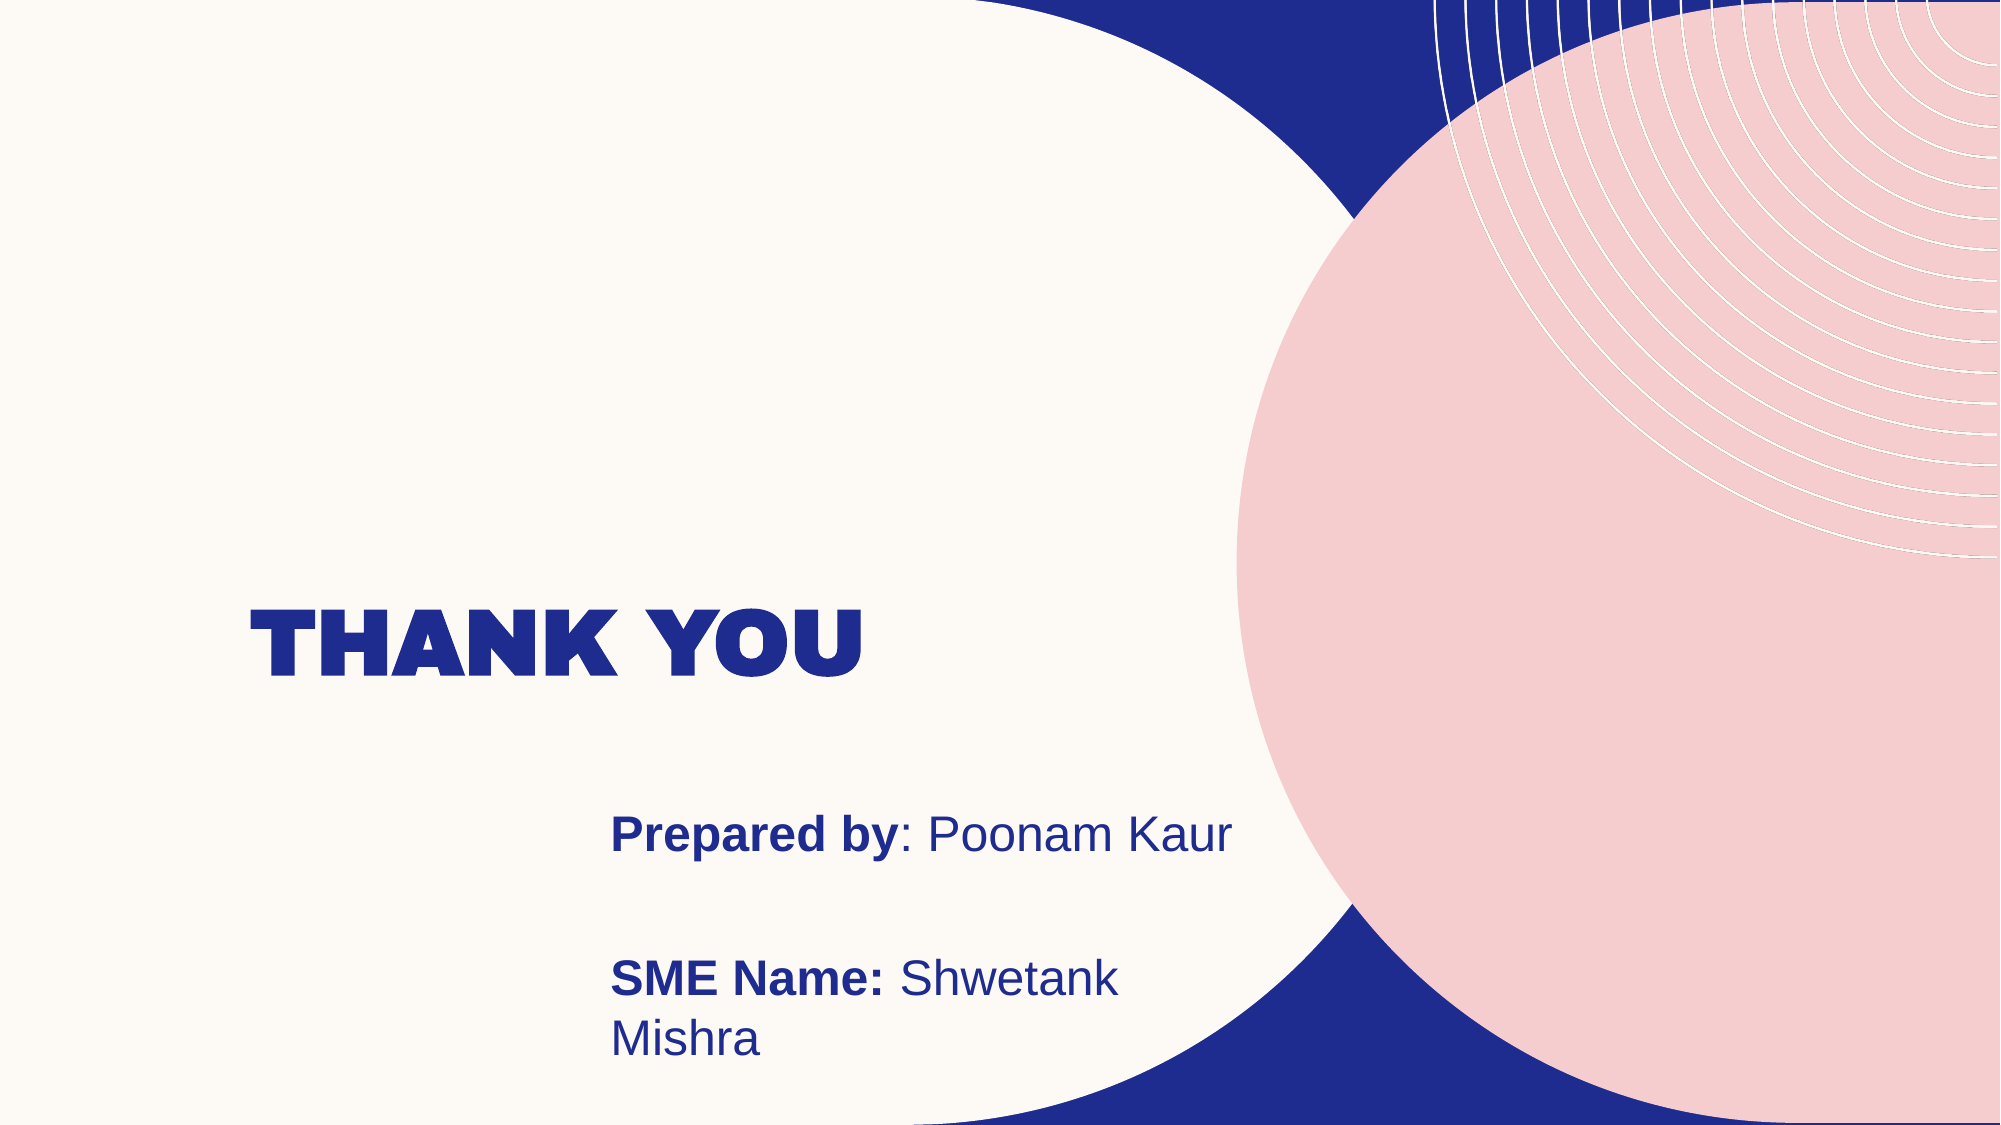

# THANK YOU

Prepared by: Poonam Kaur

SME Name: Shwetank Mishra